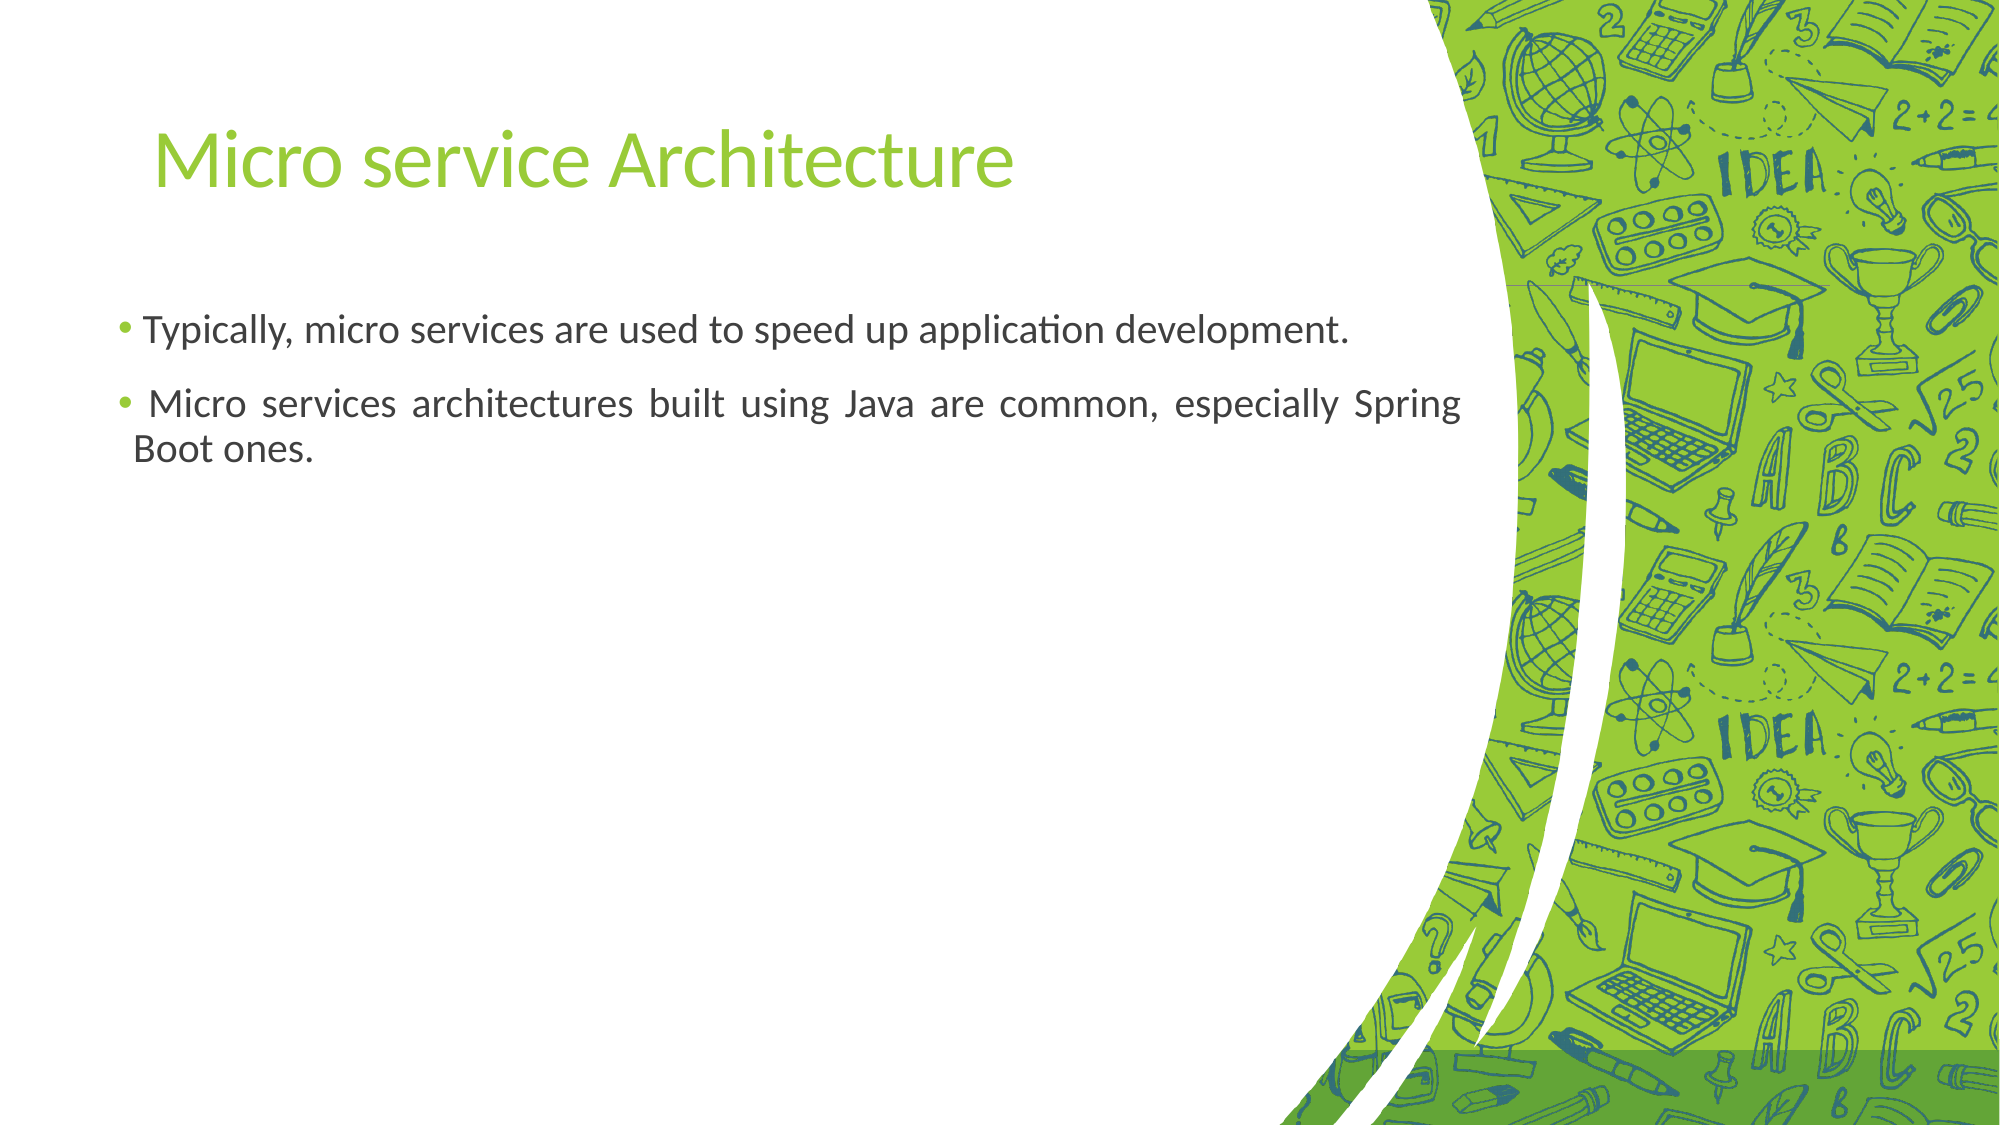

# Micro service Architecture
 Typically, micro services are used to speed up application development.
 Micro services architectures built using Java are common, especially Spring Boot ones.